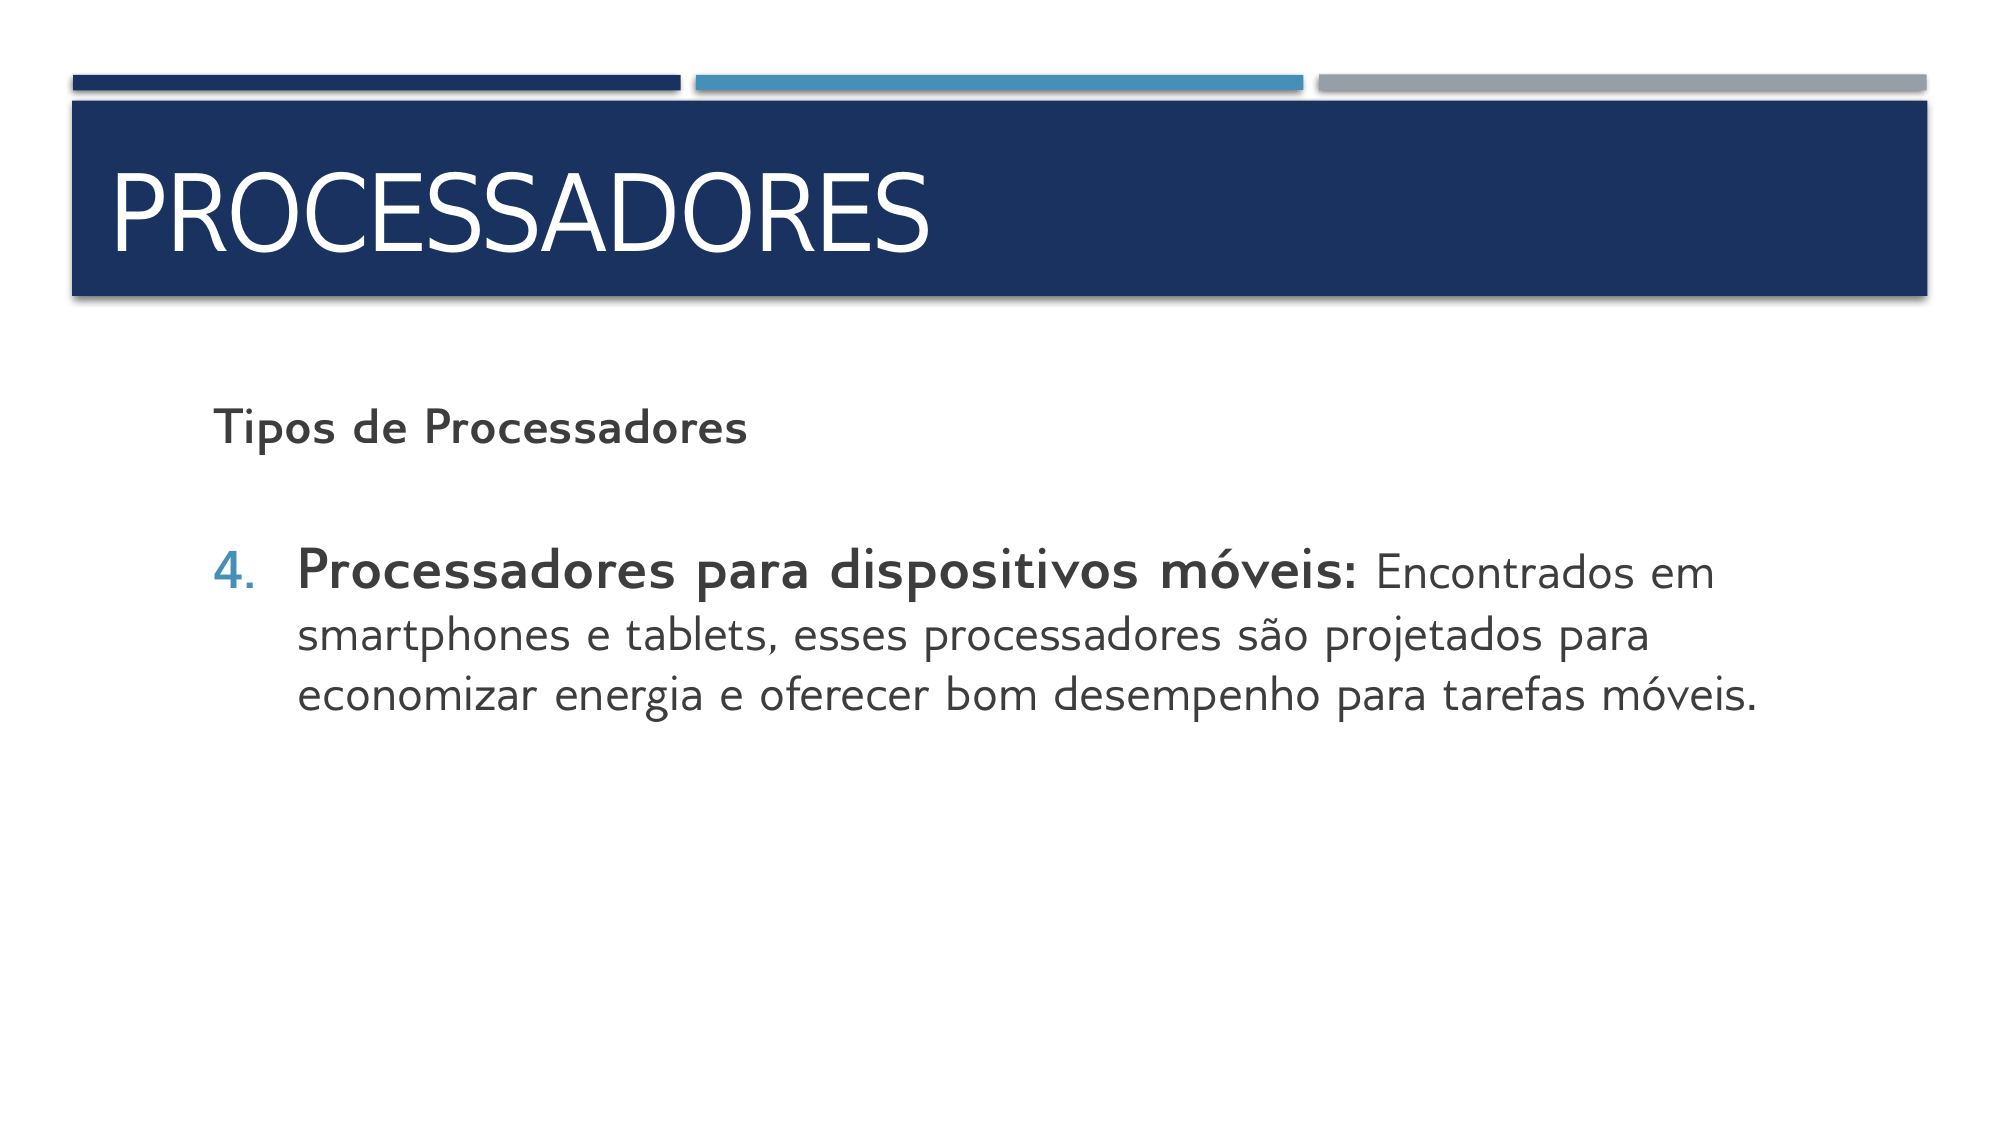

# processadores
Tipos de Processadores

Processadores para dispositivos móveis: Encontrados em smartphones e tablets, esses processadores são projetados para economizar energia e oferecer bom desempenho para tarefas móveis.